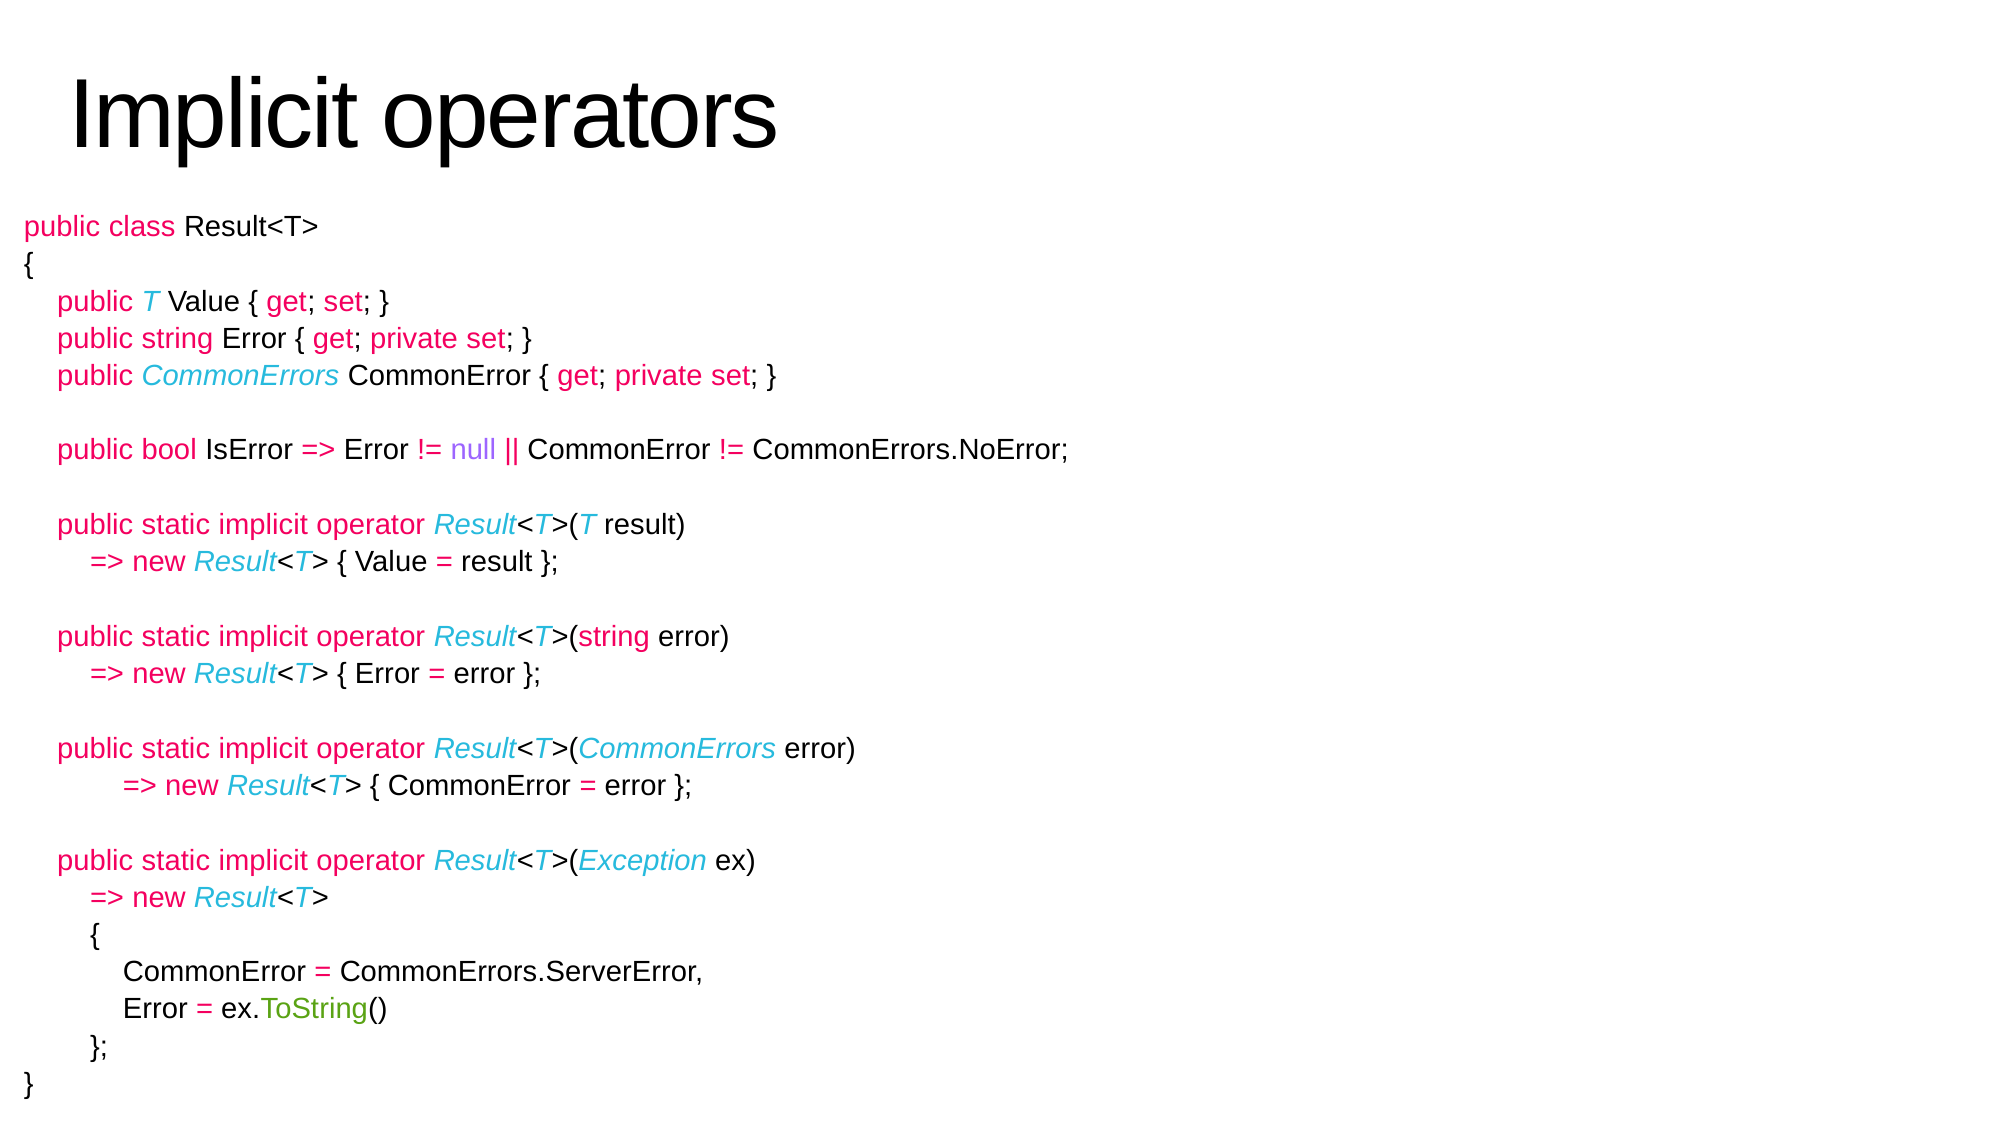

# Implicit operators
public class Result<T>
{
    public T Value { get; set; }
    public string Error { get; private set; }
    public CommonErrors CommonError { get; private set; }

    public bool IsError => Error != null || CommonError != CommonErrors.NoError;

    public static implicit operator Result<T>(T result)
        => new Result<T> { Value = result };

    public static implicit operator Result<T>(string error)
        => new Result<T> { Error = error };

    public static implicit operator Result<T>(CommonErrors error)
            => new Result<T> { CommonError = error };

    public static implicit operator Result<T>(Exception ex)
        => new Result<T>
        {
            CommonError = CommonErrors.ServerError,
            Error = ex.ToString()
        };
}